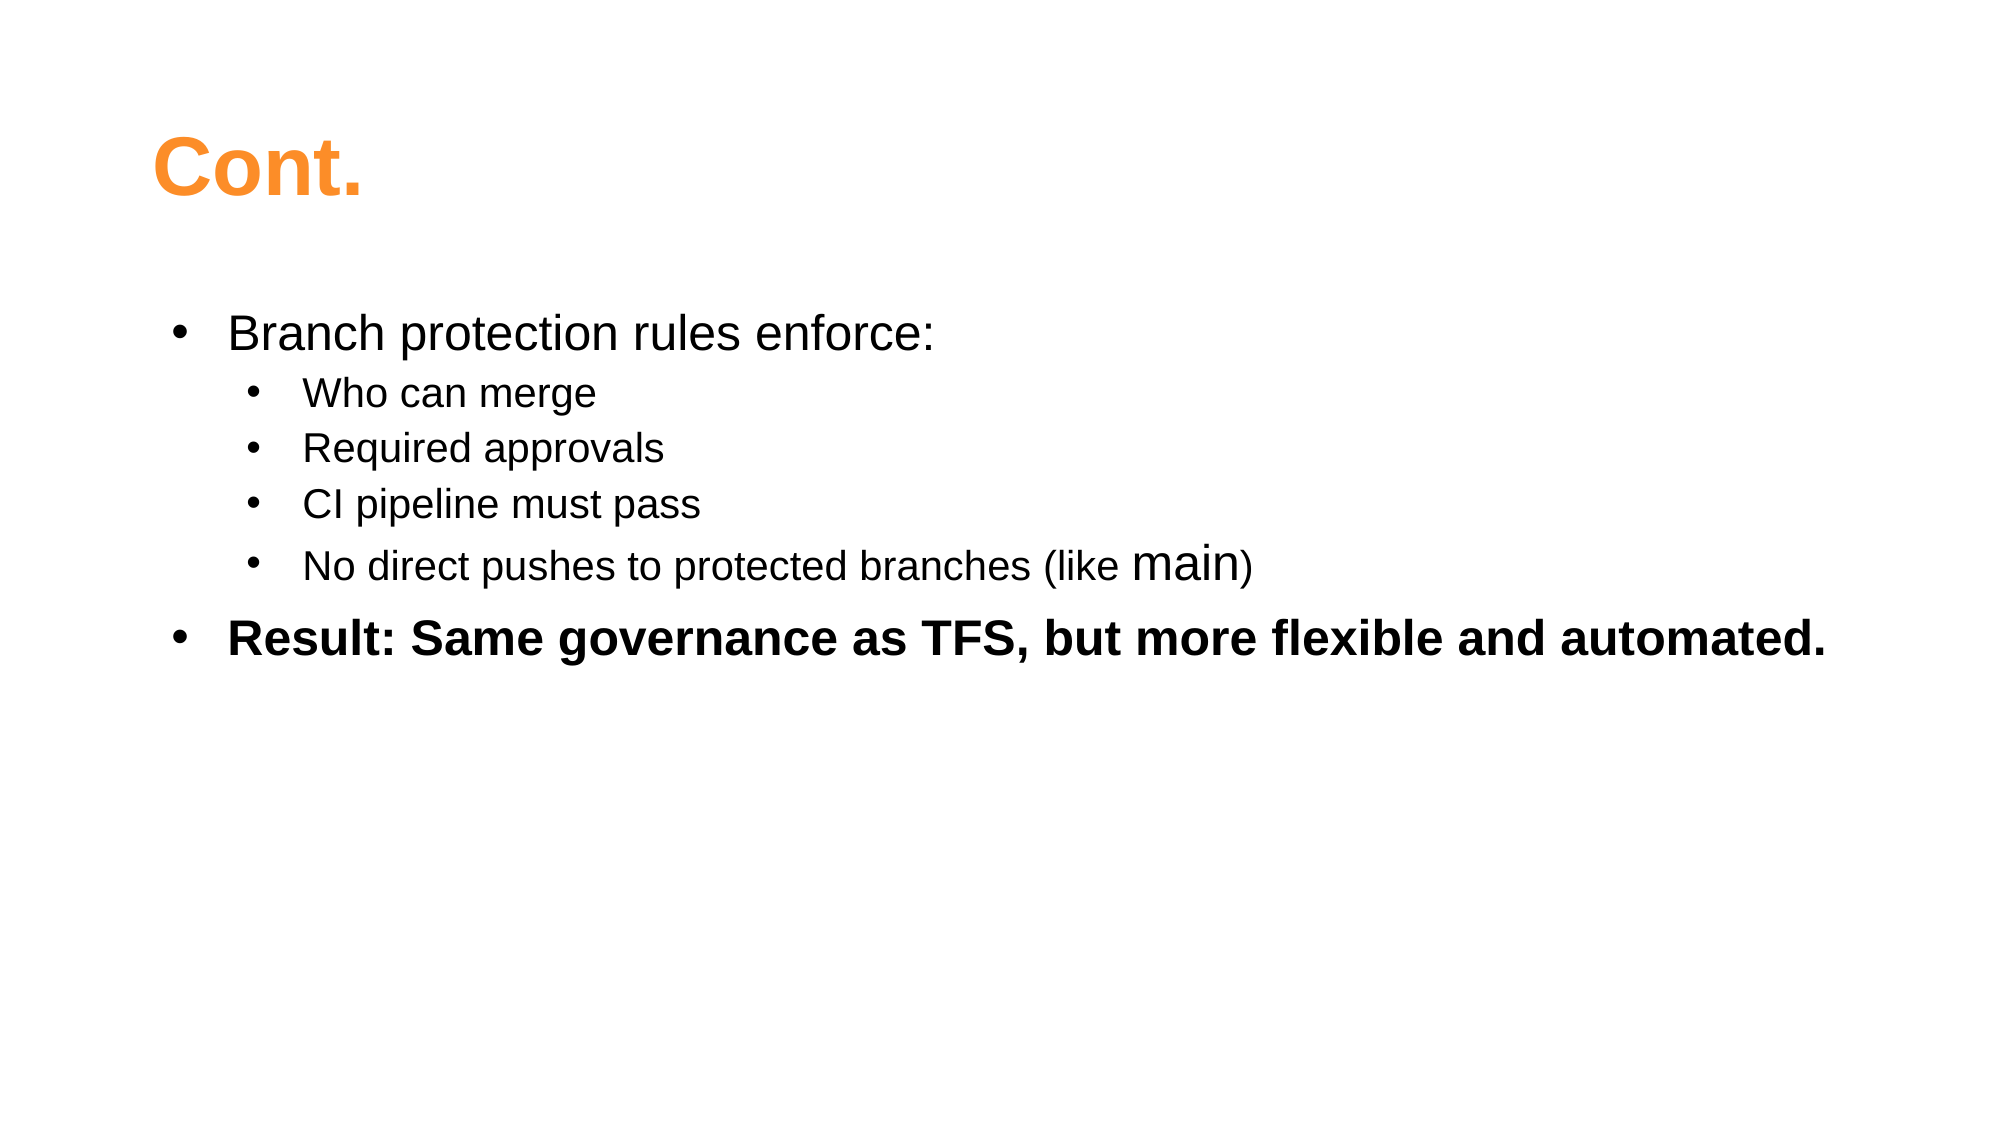

# Cont.
Branch protection rules enforce:
Who can merge
Required approvals
CI pipeline must pass
No direct pushes to protected branches (like main)
Result: Same governance as TFS, but more flexible and automated.